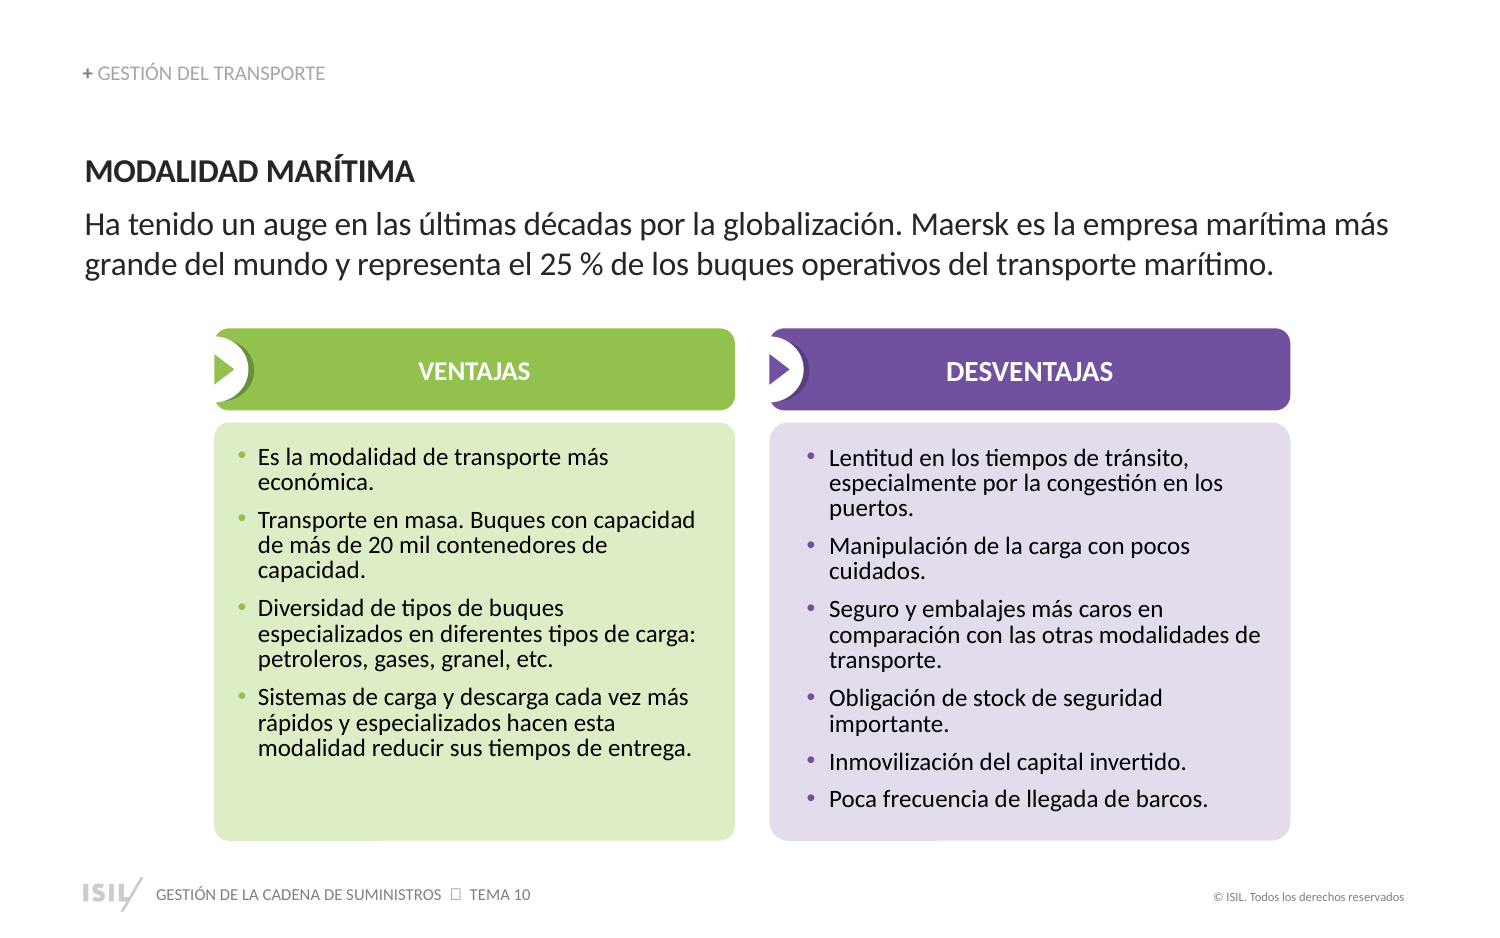

+ GESTIÓN DEL TRANSPORTE
MODALIDAD MARÍTIMA
Ha tenido un auge en las últimas décadas por la globalización. Maersk es la empresa marítima más grande del mundo y representa el 25 % de los buques operativos del transporte marítimo.
VENTAJAS
DESVENTAJAS

Es la modalidad de transporte más económica.
Transporte en masa. Buques con capacidad de más de 20 mil contenedores de capacidad.
Diversidad de tipos de buques especializados en diferentes tipos de carga: petroleros, gases, granel, etc.
Sistemas de carga y descarga cada vez más rápidos y especializados hacen esta modalidad reducir sus tiempos de entrega.
Lentitud en los tiempos de tránsito, especialmente por la congestión en los puertos.
Manipulación de la carga con pocos cuidados.
Seguro y embalajes más caros en comparación con las otras modalidades de transporte.
Obligación de stock de seguridad importante.
Inmovilización del capital invertido.
Poca frecuencia de llegada de barcos.